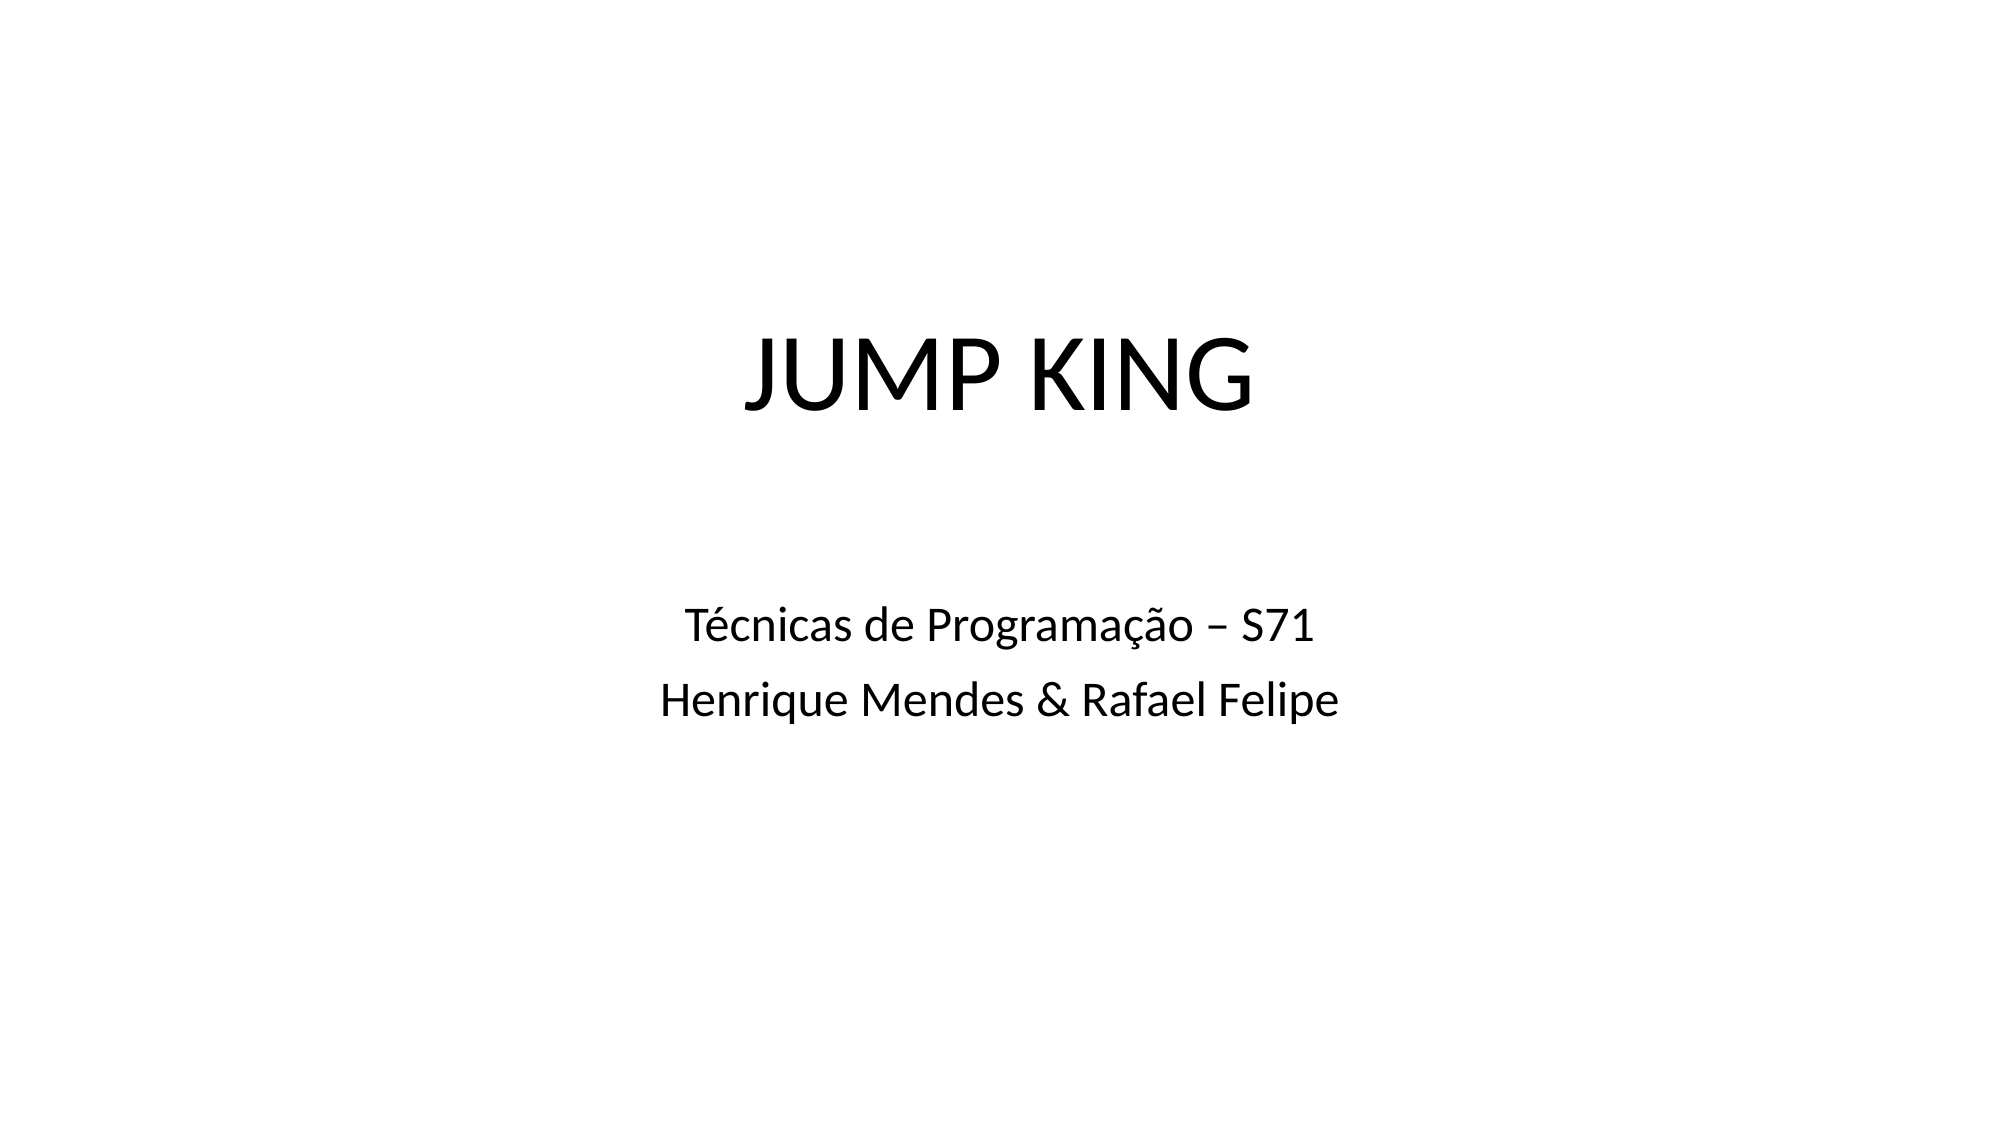

# JUMP KING
Técnicas de Programação – S71
Henrique Mendes & Rafael Felipe